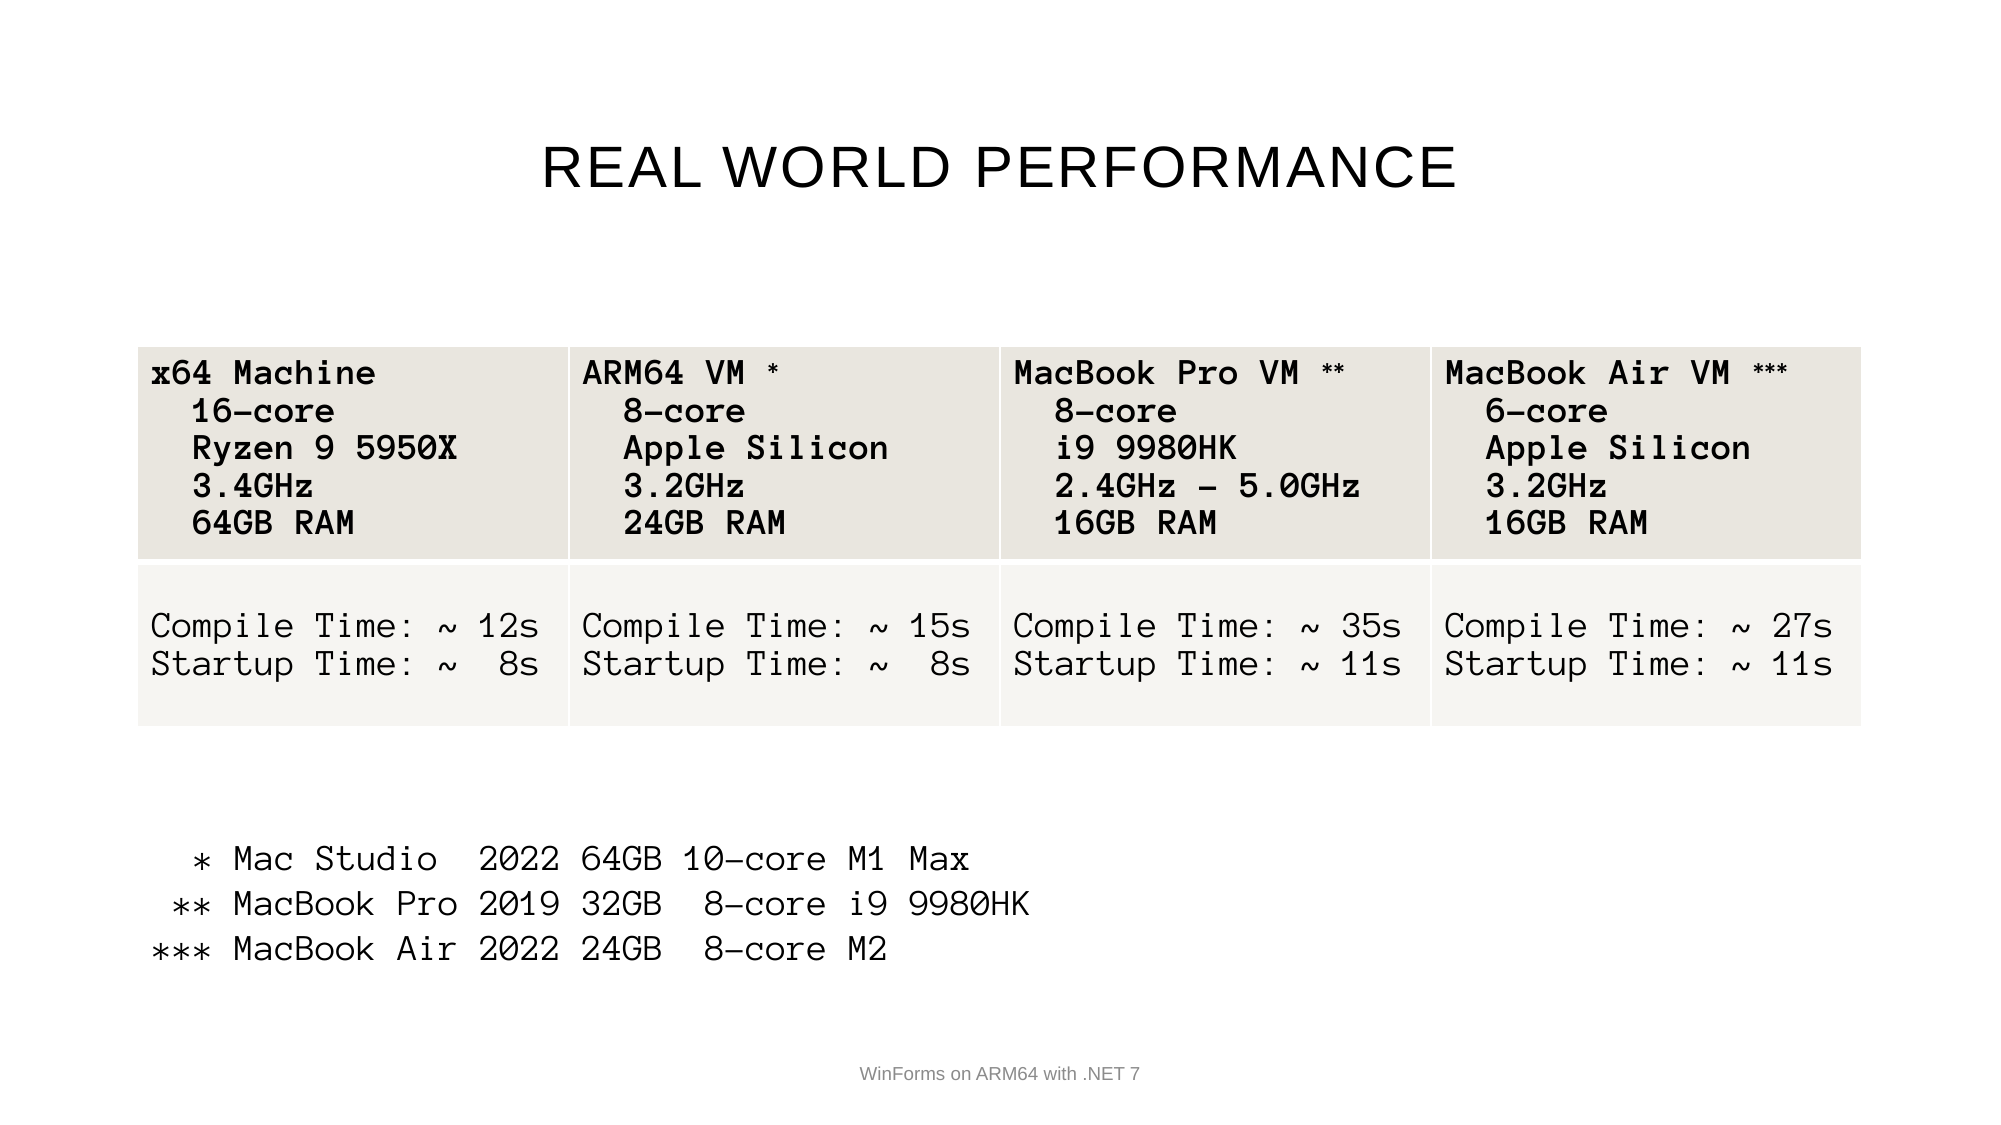

# Real World Performance
| x64 Machine   16-core   Ryzen 9 5950X   3.4GHz   64GB RAM | ARM64 VM \*   8-core   Apple Silicon   3.2GHz   24GB RAM | MacBook Pro VM \*\*   8-core   i9 9980HK   2.4GHz - 5.0GHz   16GB RAM | MacBook Air VM \*\*\*   6-core   Apple Silicon   3.2GHz   16GB RAM |
| --- | --- | --- | --- |
| Compile Time: ~ 12s Startup Time: ~  8s | Compile Time: ~ 15s Startup Time: ~  8s | Compile Time: ~ 35s Startup Time: ~ 11s | Compile Time: ~ 27s Startup Time: ~ 11s |
  * Mac Studio  2022 64GB 10-core M1 Max
 ** MacBook Pro 2019 32GB  8-core i9 9980HK
*** MacBook Air 2022 24GB  8-core M2
WinForms on ARM64 with .NET 7